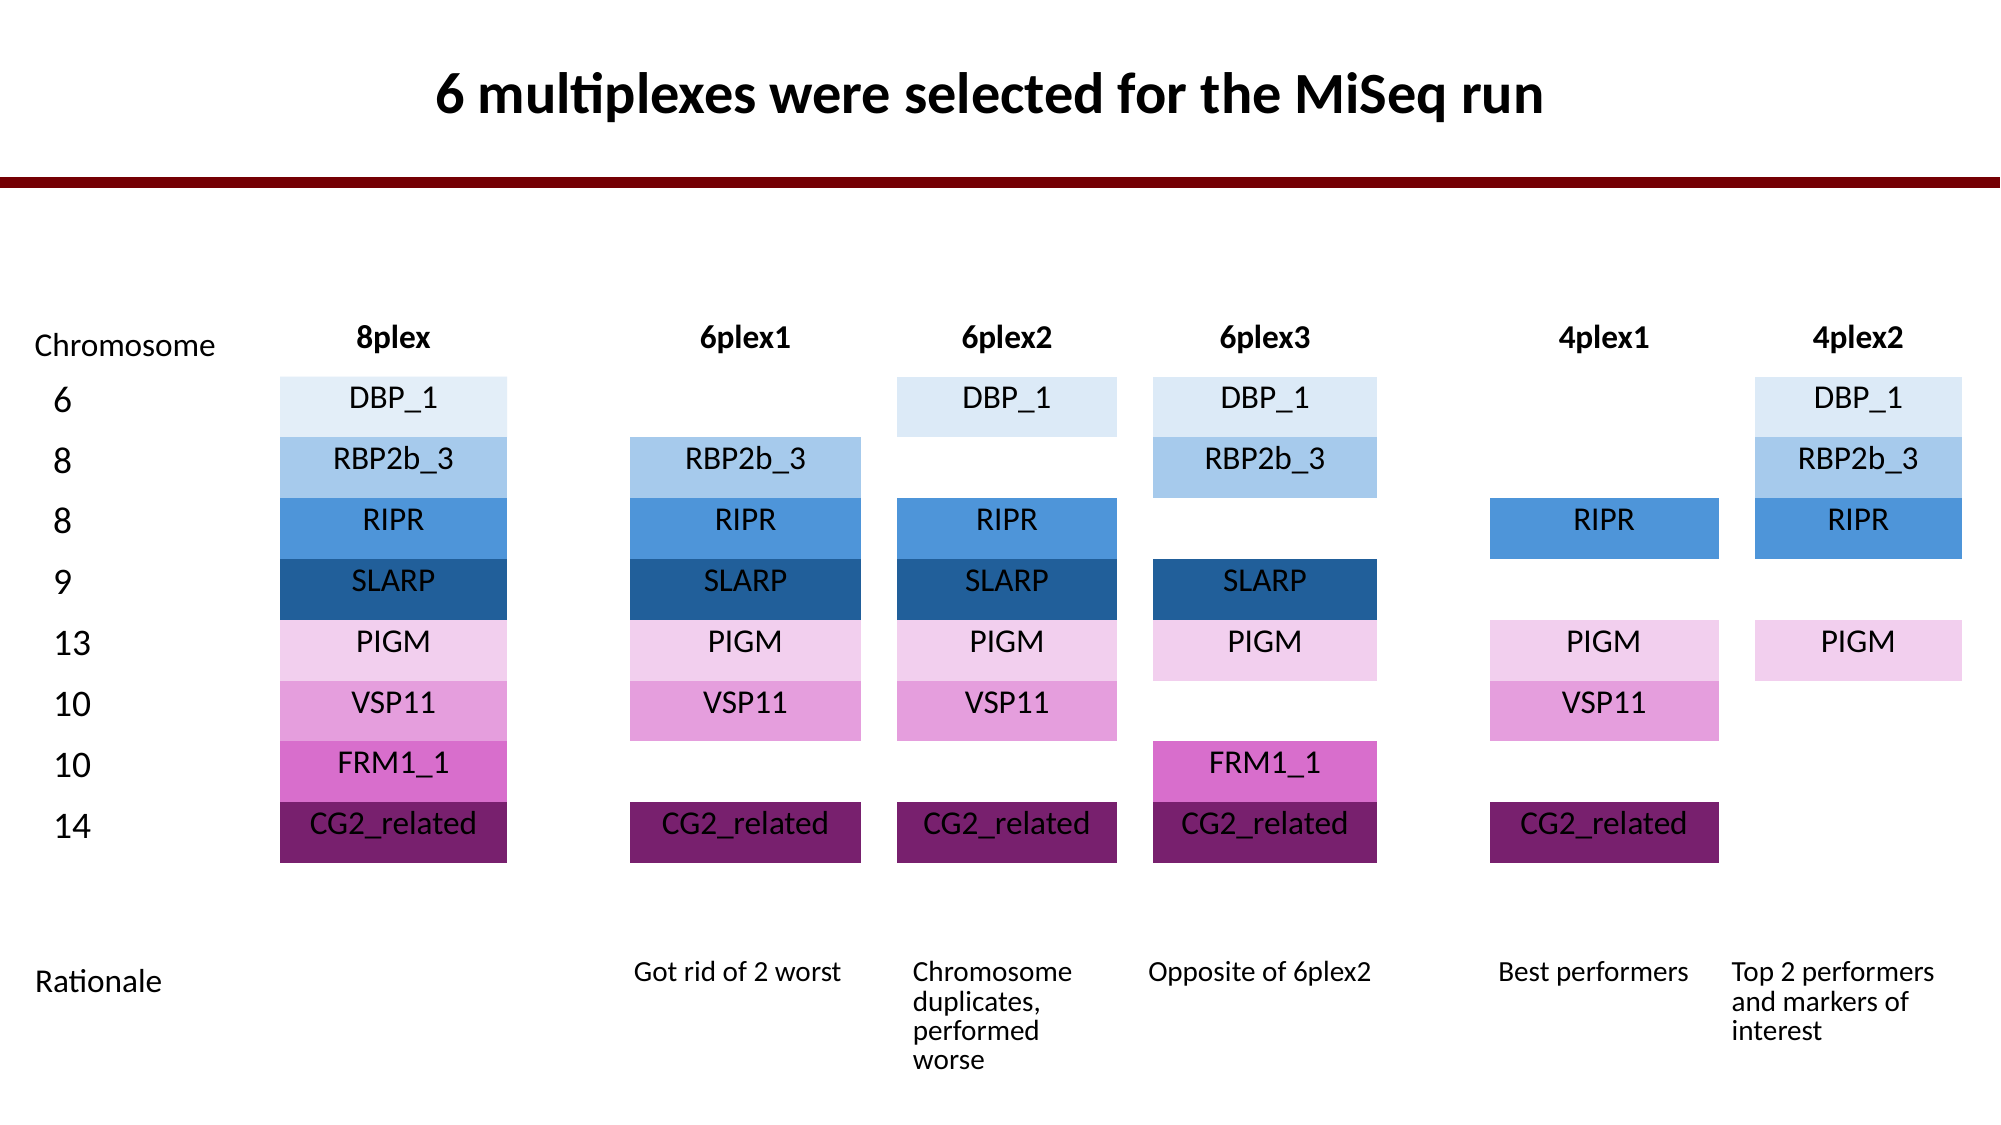

# 6 multiplexes were selected for the MiSeq run

Chromosome
| 8plex |  | 6plex1 |  | 6plex2 |  | 6plex3 |  | 4plex1 |  | 4plex2 |
| --- | --- | --- | --- | --- | --- | --- | --- | --- | --- | --- |
| DBP\_1 |  |  |  | DBP\_1 |  | DBP\_1 |  |  |  | DBP\_1 |
| RBP2b\_3 |  | RBP2b\_3 |  |  |  | RBP2b\_3 |  |  |  | RBP2b\_3 |
| RIPR |  | RIPR |  | RIPR |  |  |  | RIPR |  | RIPR |
| SLARP |  | SLARP |  | SLARP |  | SLARP |  |  |  |  |
| PIGM |  | PIGM |  | PIGM |  | PIGM |  | PIGM |  | PIGM |
| VSP11 |  | VSP11 |  | VSP11 |  |  |  | VSP11 |  |  |
| FRM1\_1 |  |  |  |  |  | FRM1\_1 |  |  |  |  |
| CG2\_related |  | CG2\_related |  | CG2\_related |  | CG2\_related |  | CG2\_related |  |  |
| 6 |
| --- |
| 8 |
| 8 |
| 9 |
| 13 |
| 10 |
| 10 |
| 14 |
Rationale
| Got rid of 2 worst | Chromosome duplicates, performed worse | Opposite of 6plex2 | Best performers | Top 2 performers and markers of interest |
| --- | --- | --- | --- | --- |